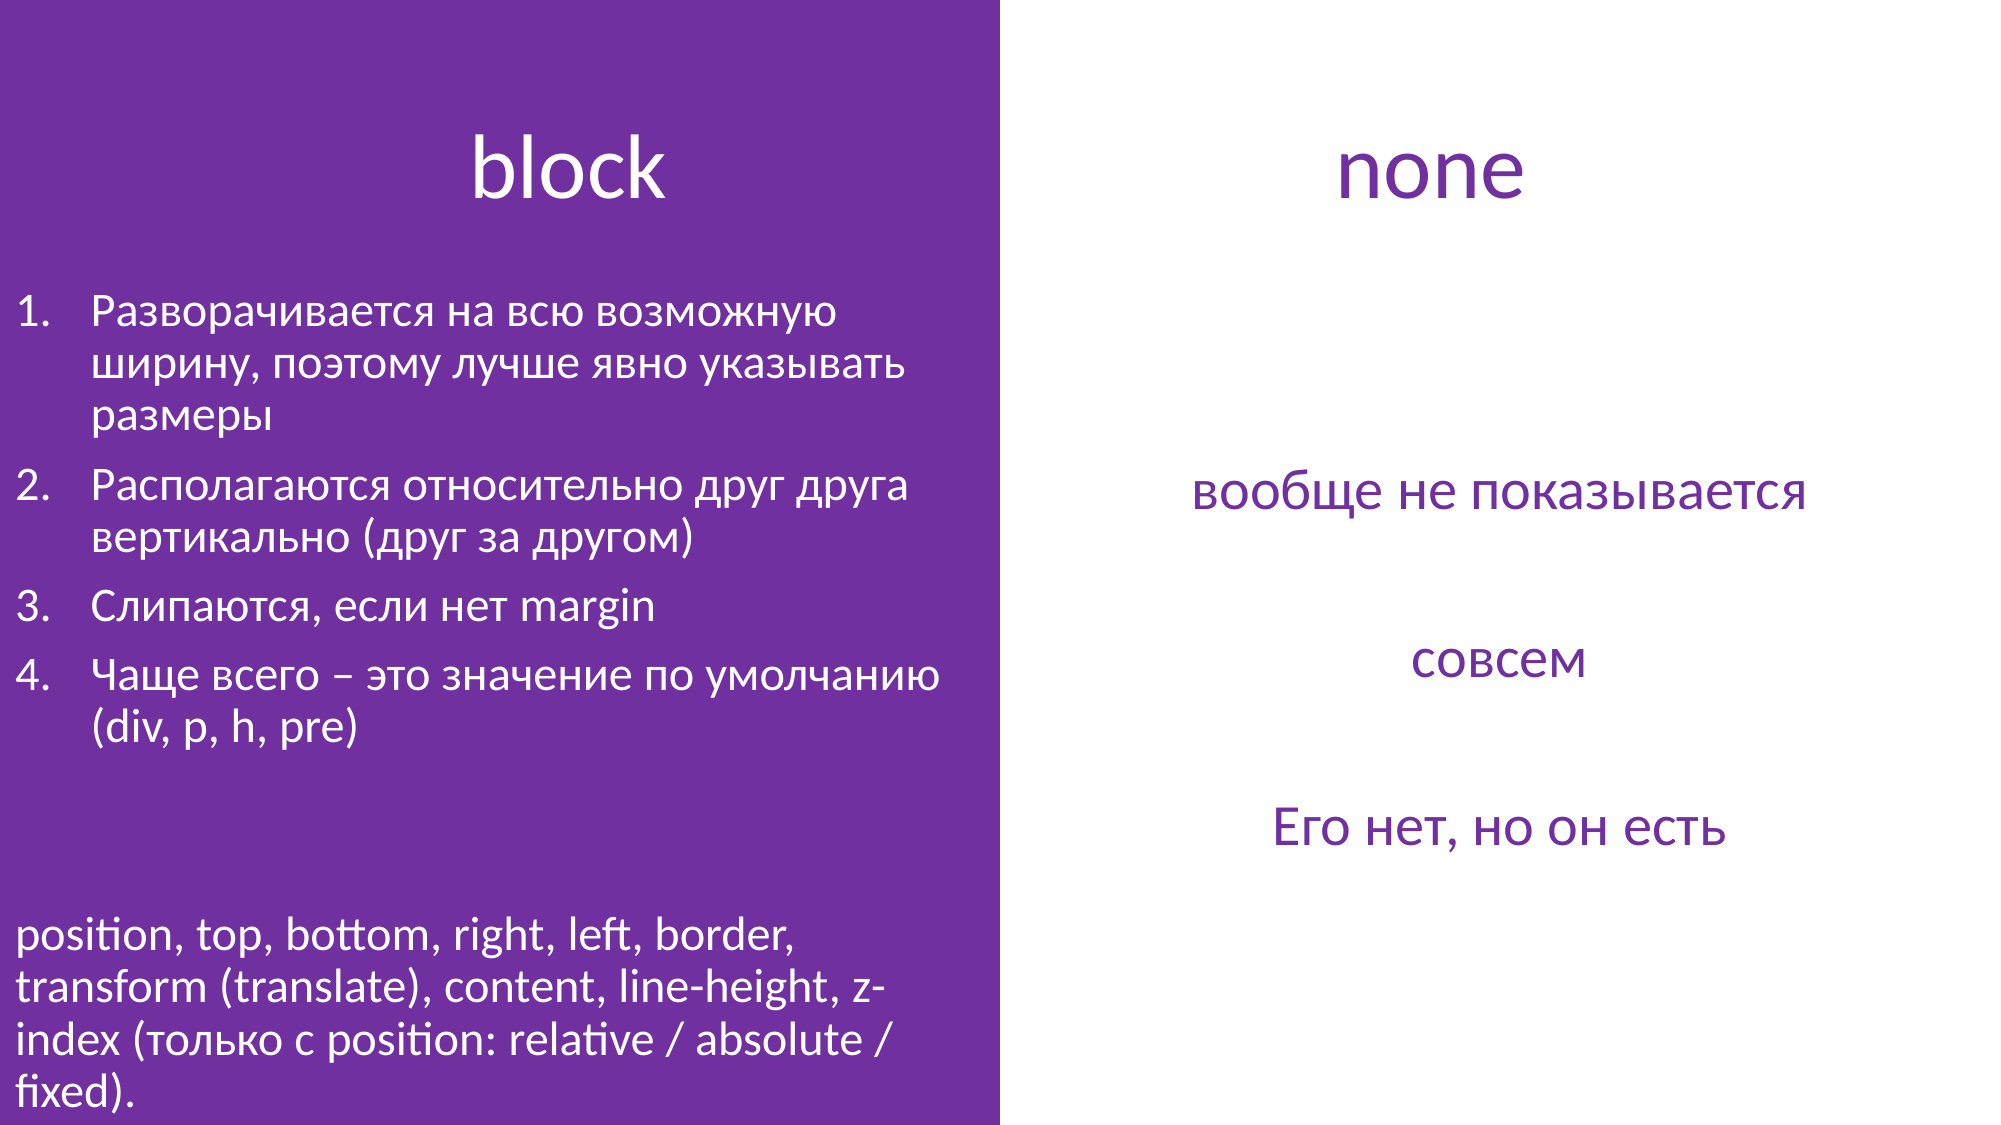

none
# block
Разворачивается на всю возможную ширину, поэтому лучше явно указывать размеры
Располагаются относительно друг друга вертикально (друг за другом)
Слипаются, если нет margin
Чаще всего – это значение по умолчанию (div, p, h, pre)

position, top, bottom, right, left, border, transform (translate), content, line-height, z-index (только с position: relative / absolute / fixed).

вообще не показывается

совсем

Его нет, но он есть